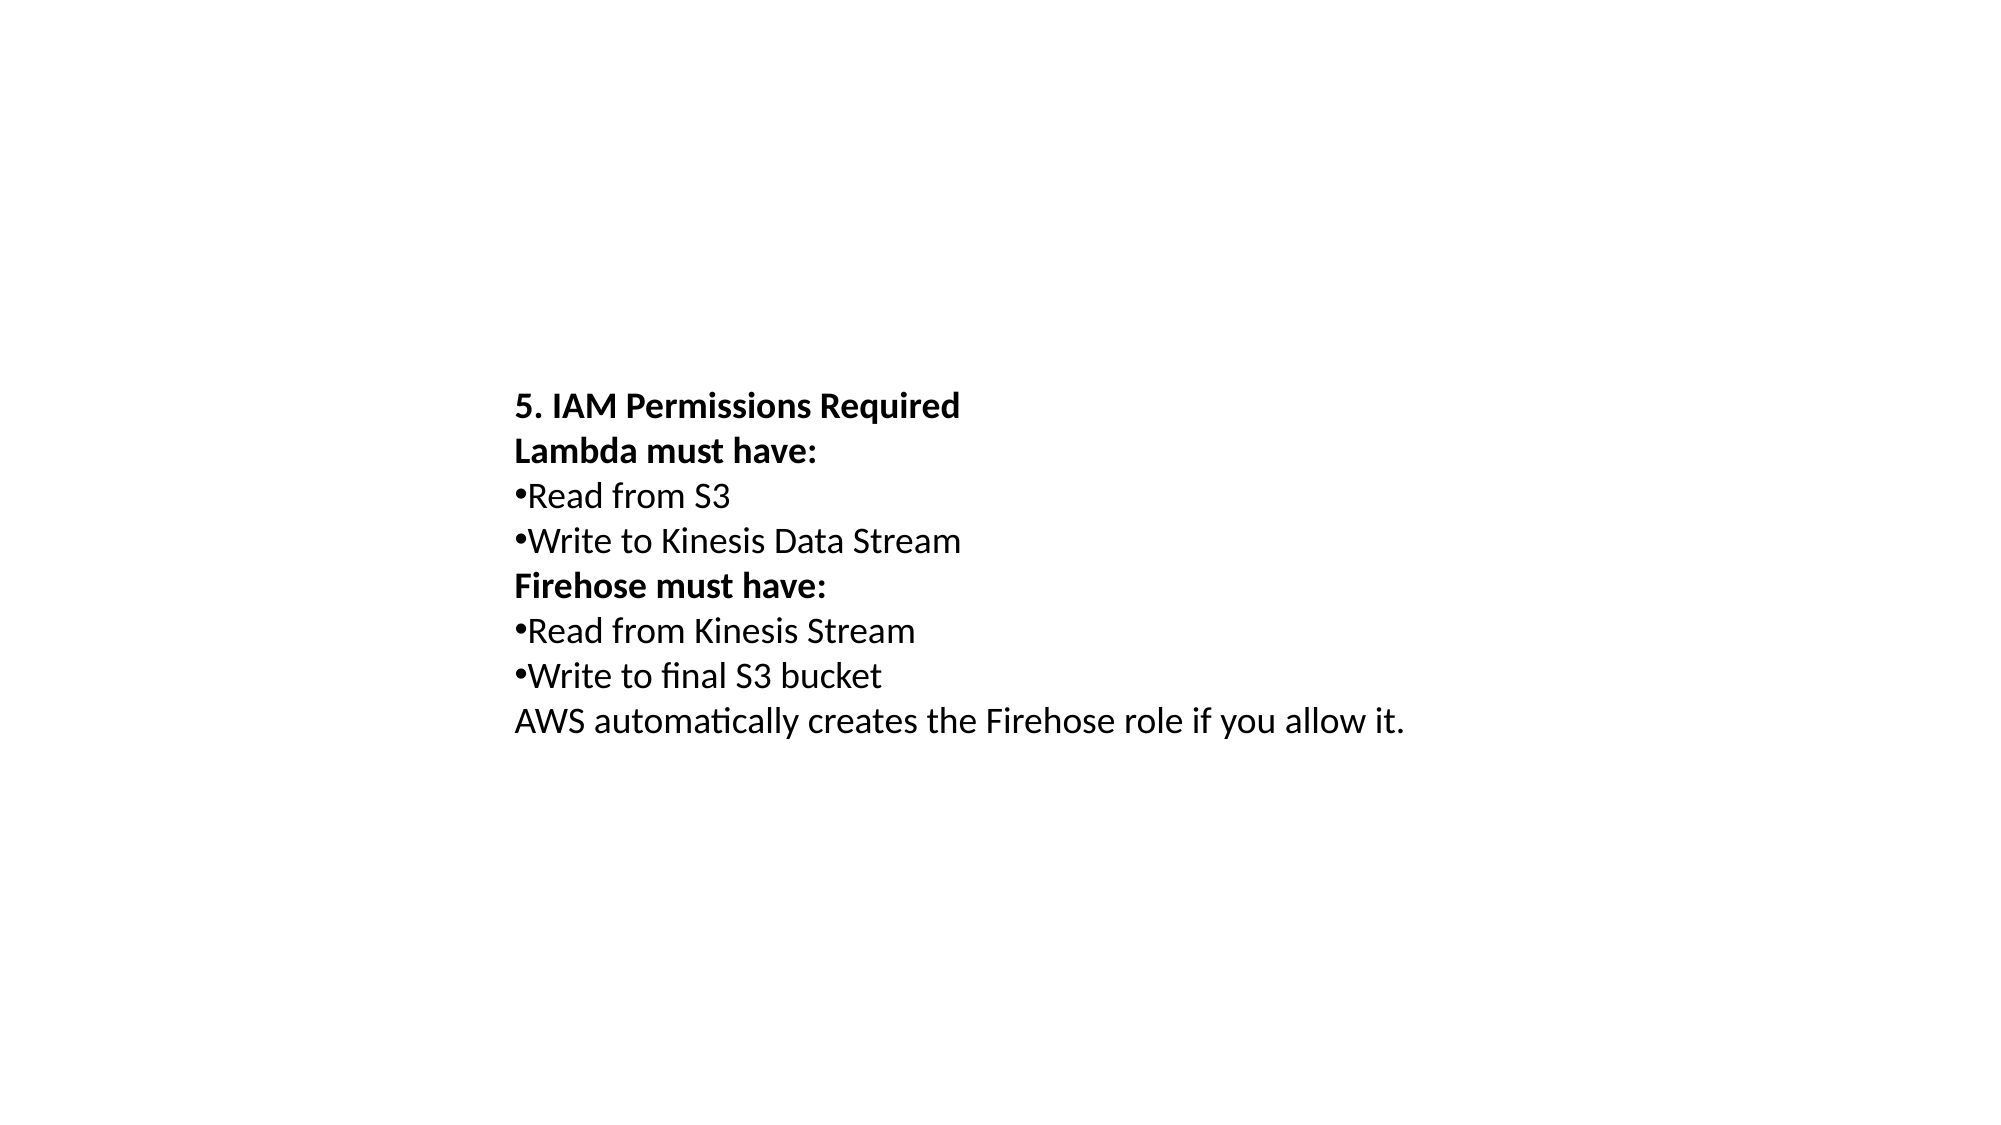

5. IAM Permissions Required
Lambda must have:
Read from S3
Write to Kinesis Data Stream
Firehose must have:
Read from Kinesis Stream
Write to final S3 bucket
AWS automatically creates the Firehose role if you allow it.